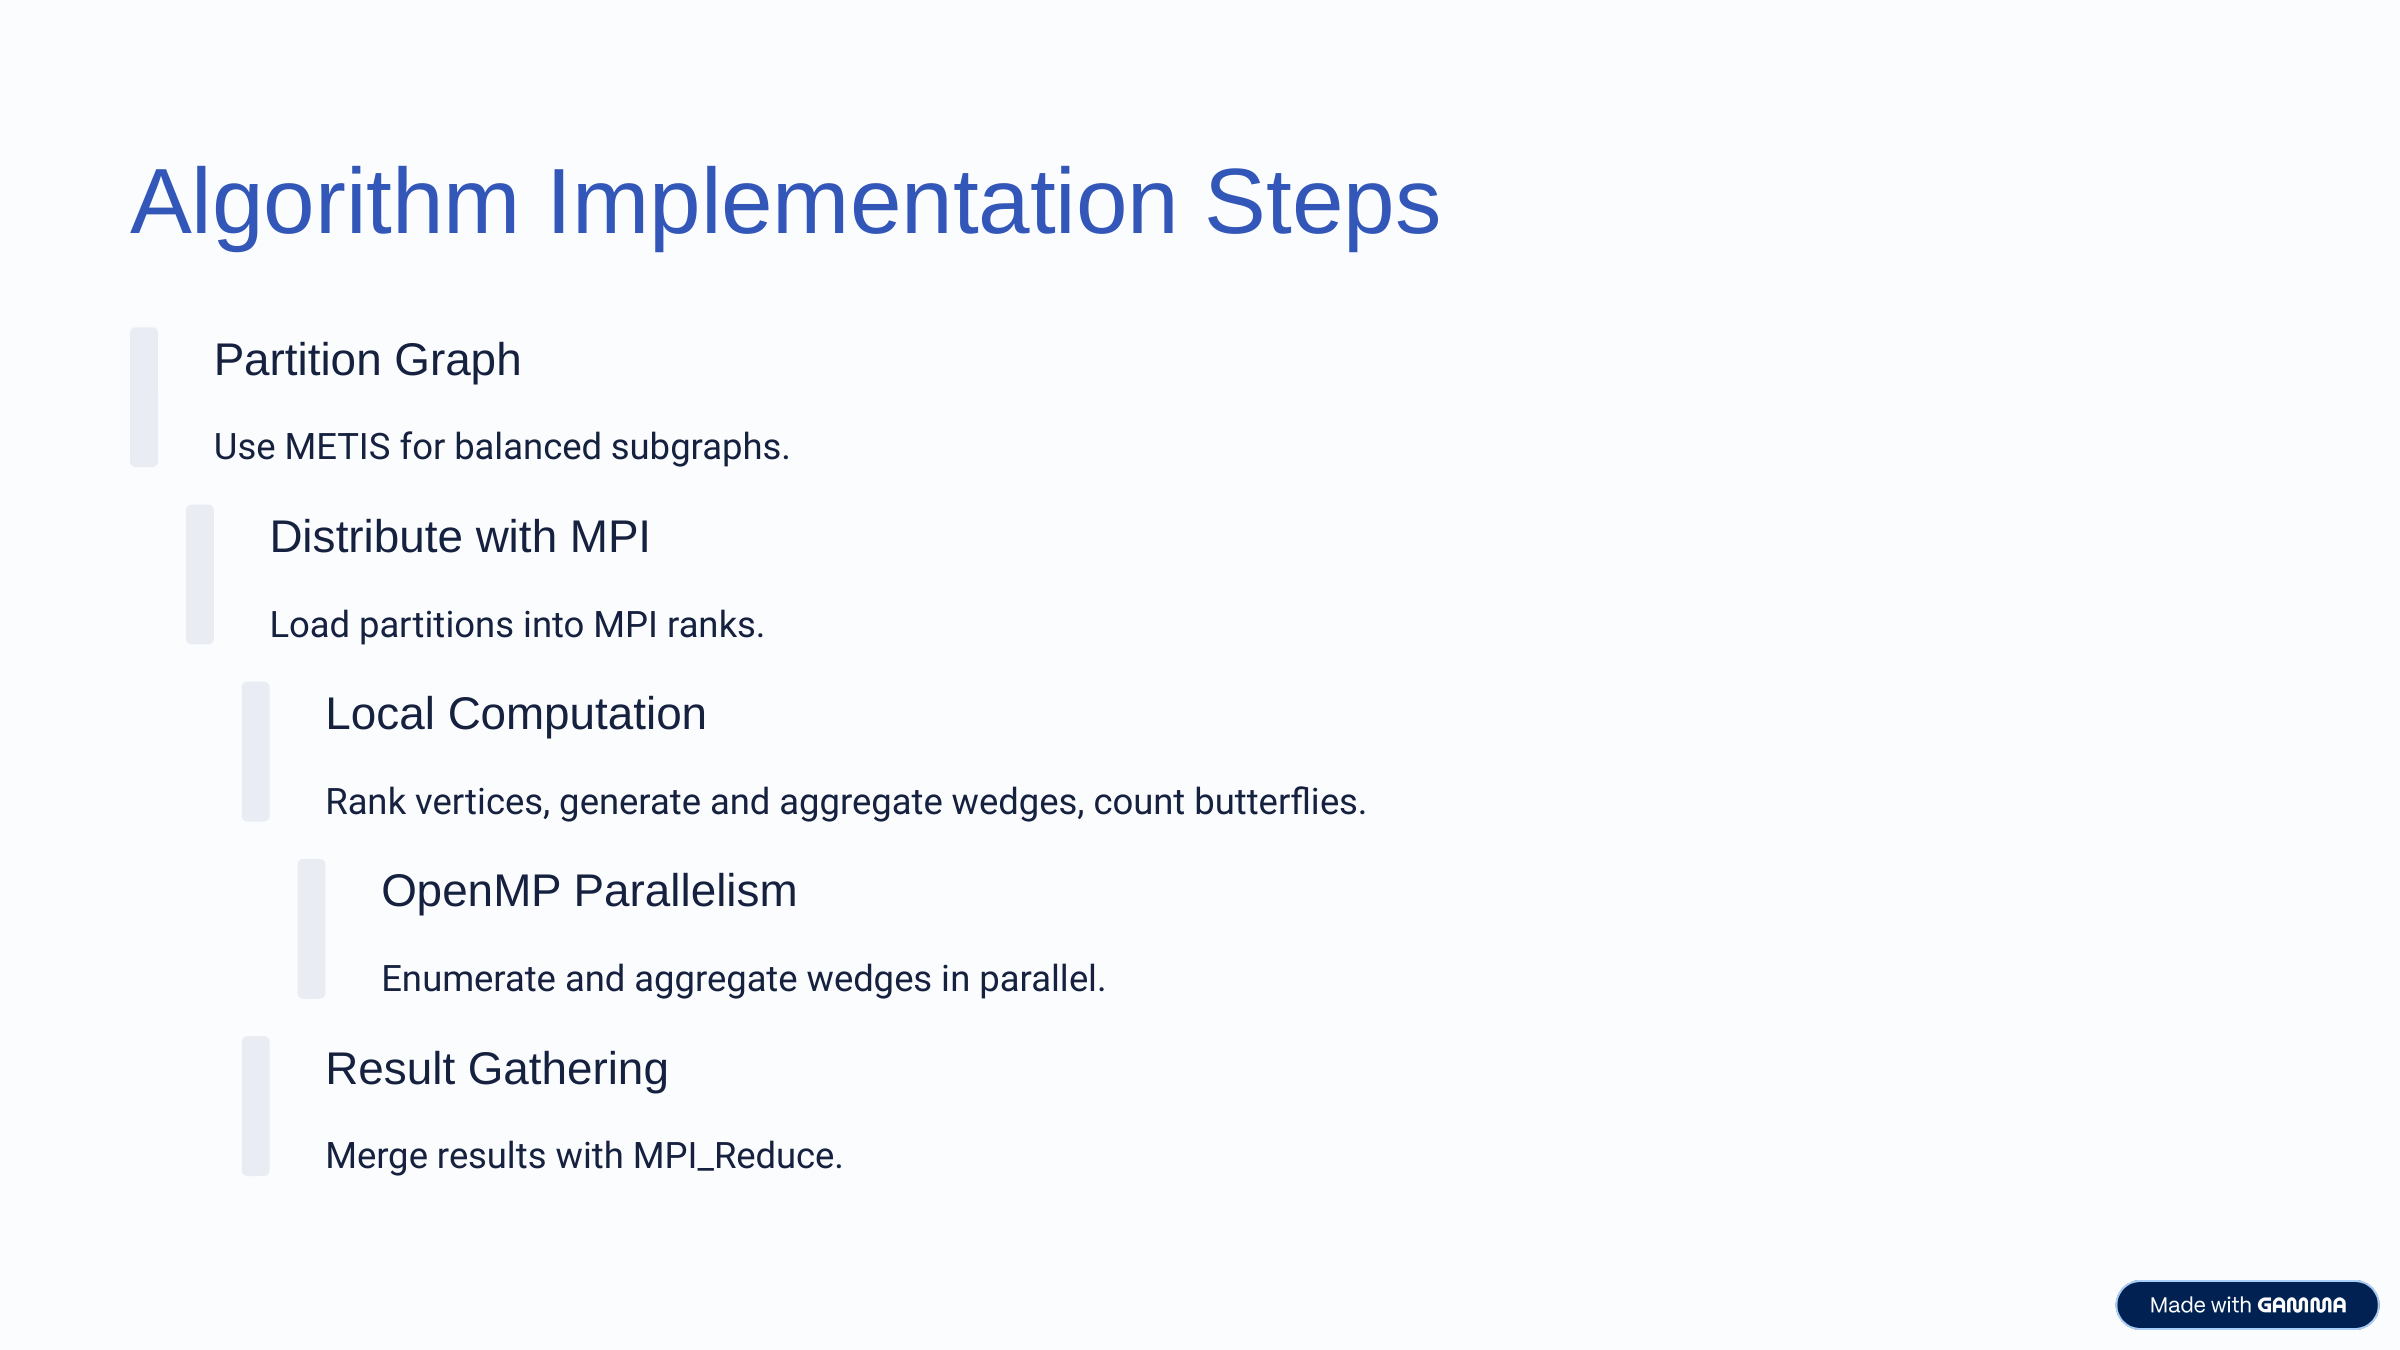

Algorithm Implementation Steps

Partition Graph
Use METIS for balanced subgraphs.

Distribute with MPI
Load partitions into MPI ranks.

Local Computation
Rank vertices, generate and aggregate wedges, count butterflies.

OpenMP Parallelism
Enumerate and aggregate wedges in parallel.

Result Gathering
Merge results with MPI_Reduce.